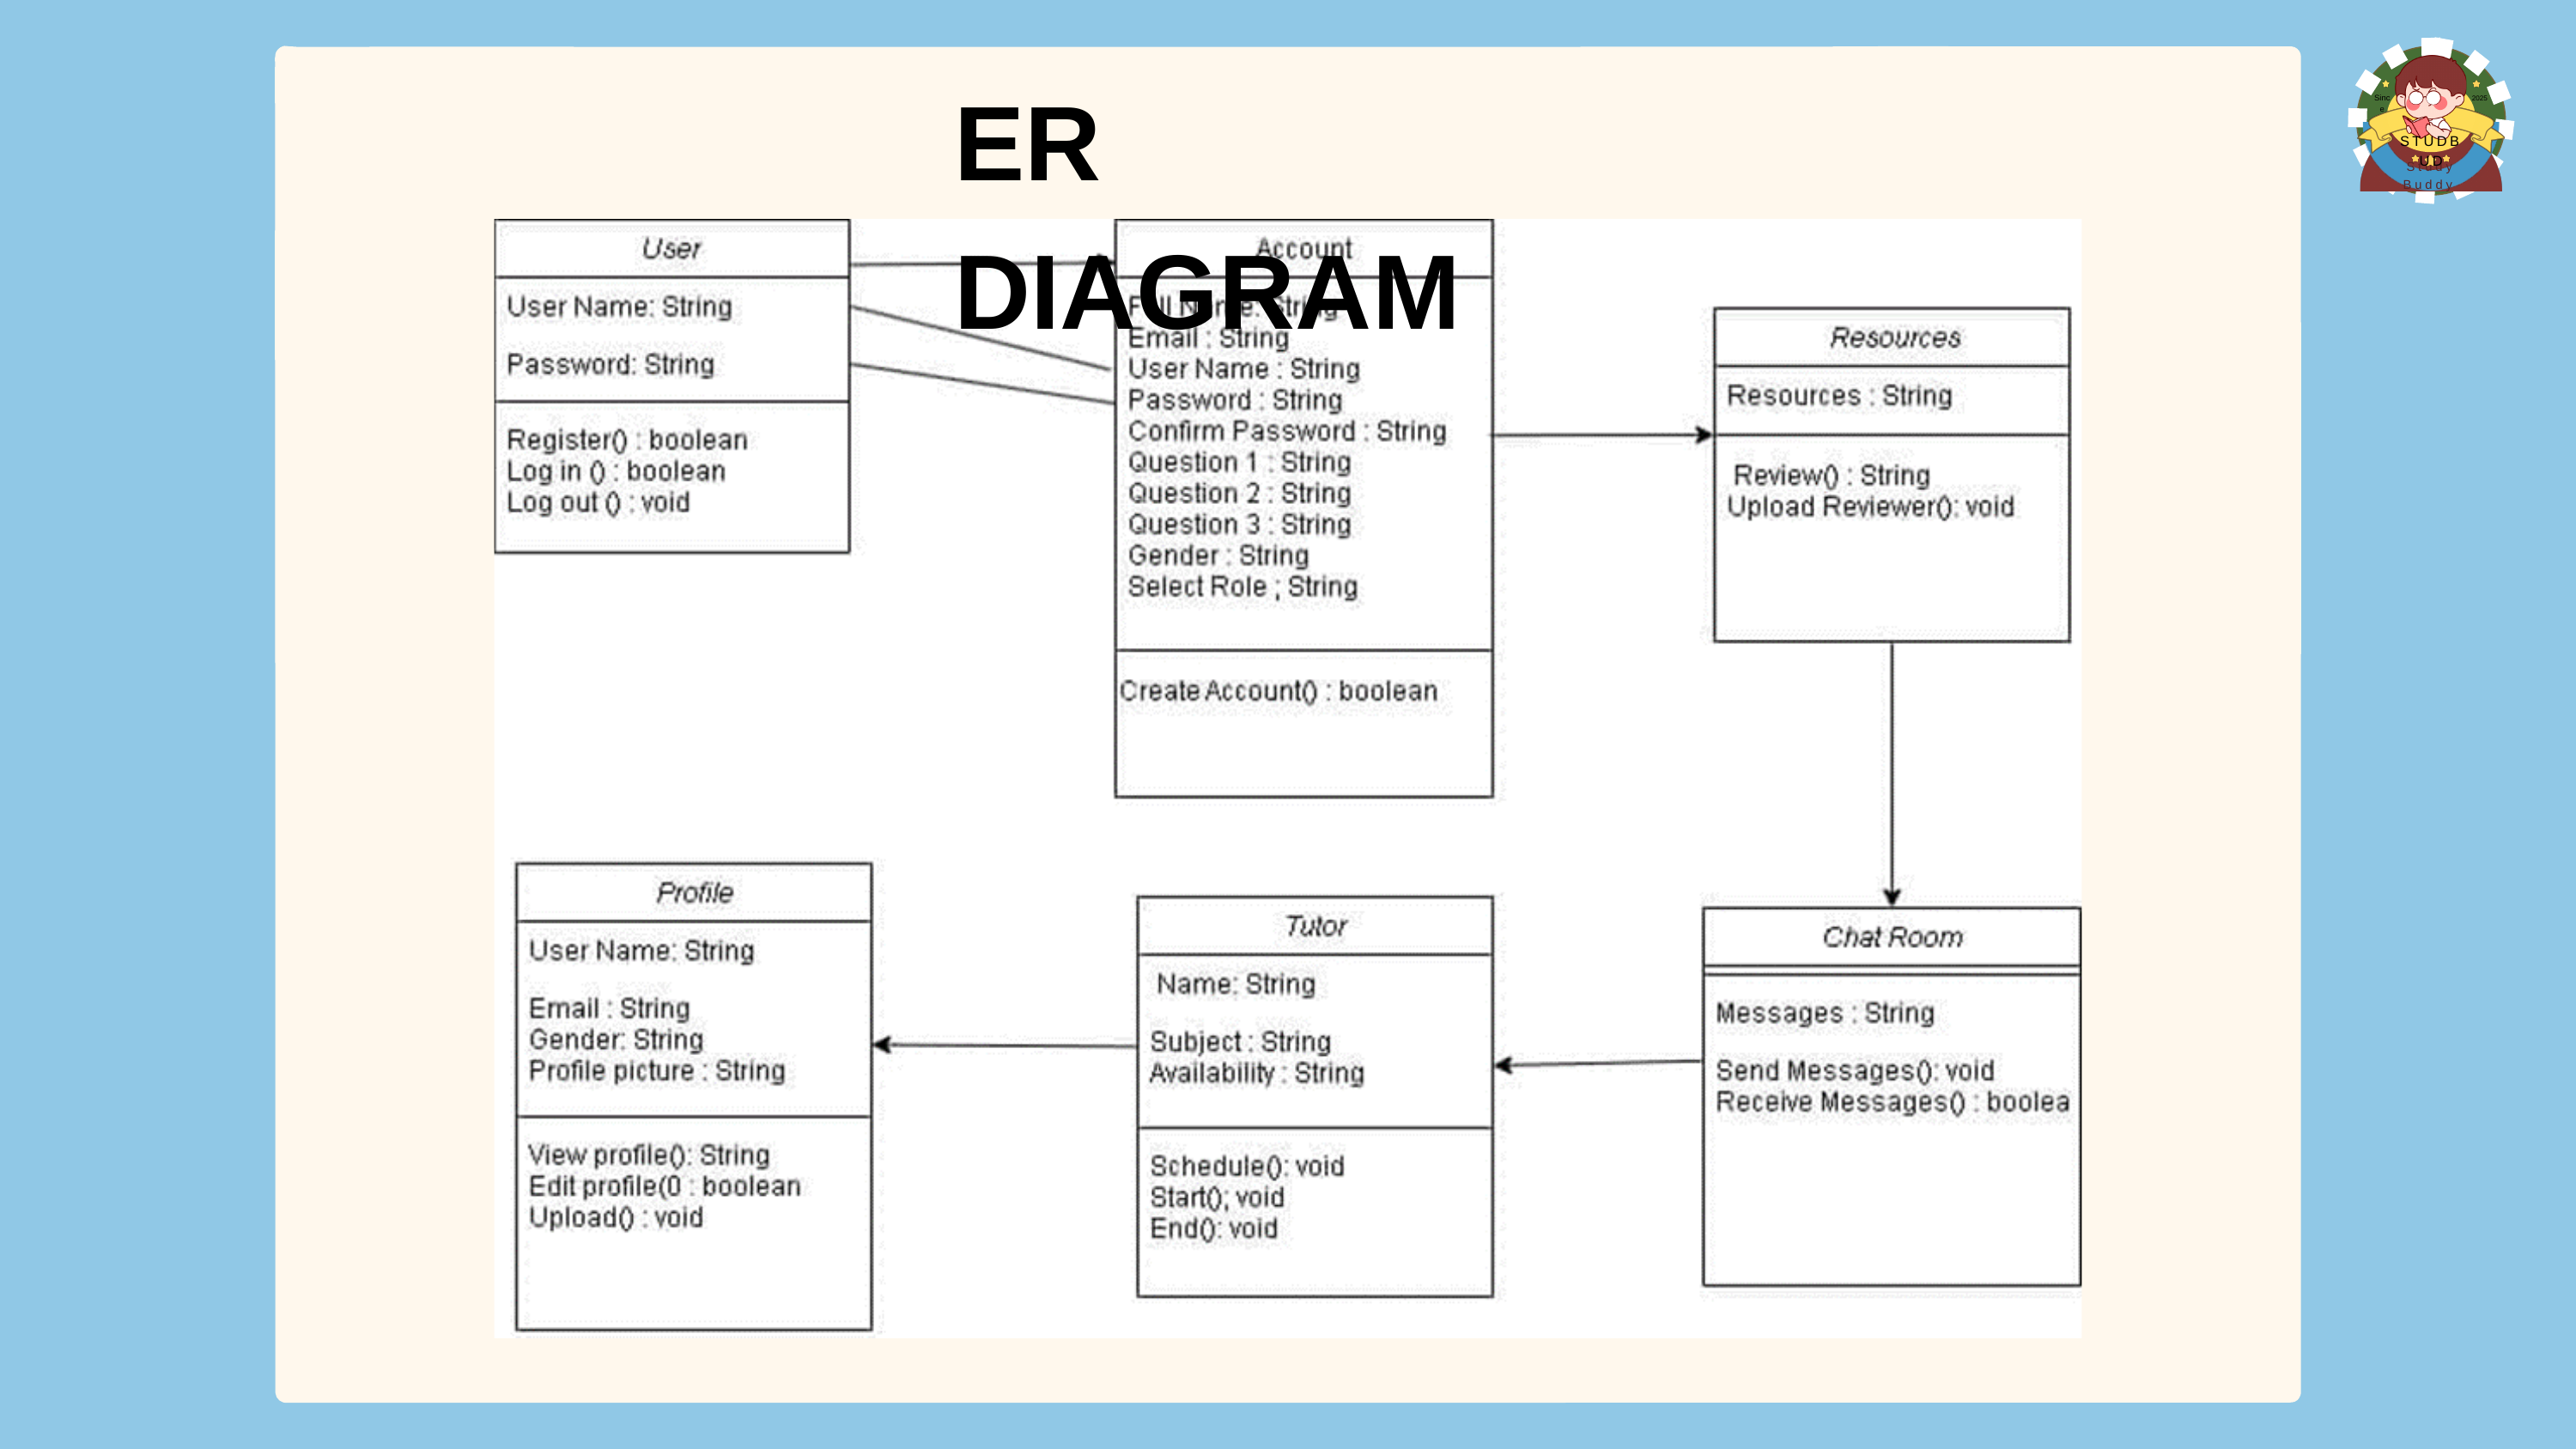

ER DIAGRAM

Since
2025

STUDBUD

Study Buddy